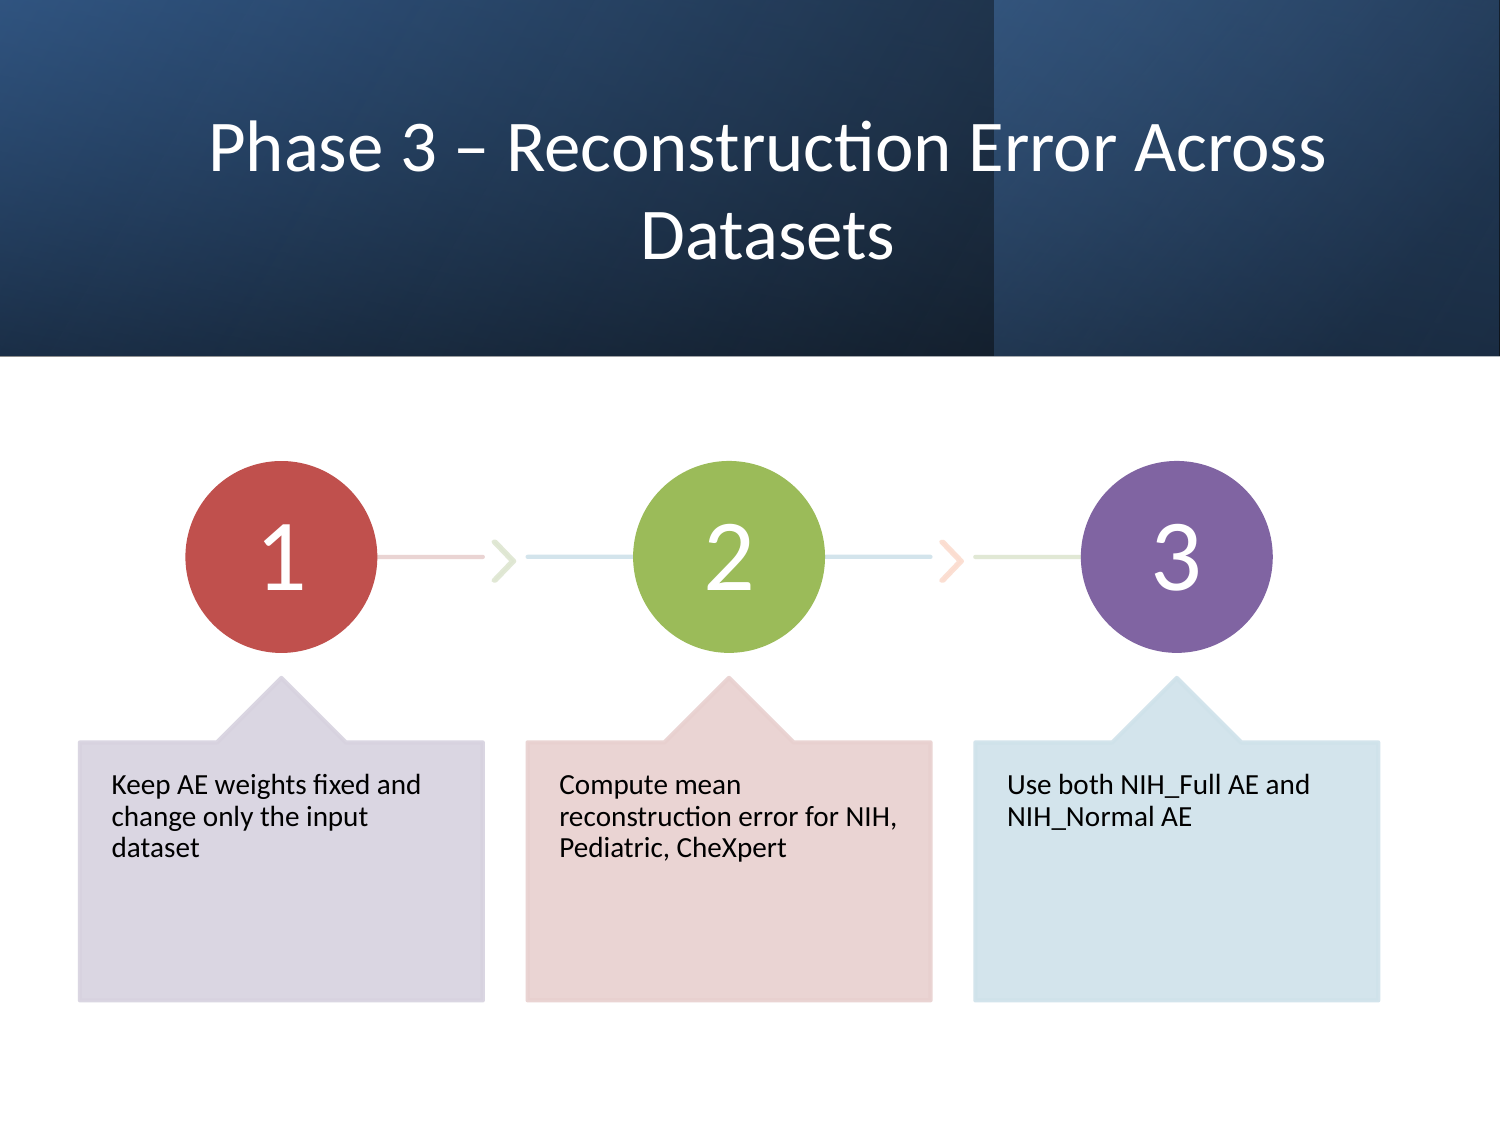

# Phase 3 – Reconstruction Error Across Datasets
1
Keep AE weights fixed and change only the input dataset
2
Compute mean reconstruction error for NIH, Pediatric, CheXpert
3
Use both NIH_Full AE and NIH_Normal AE